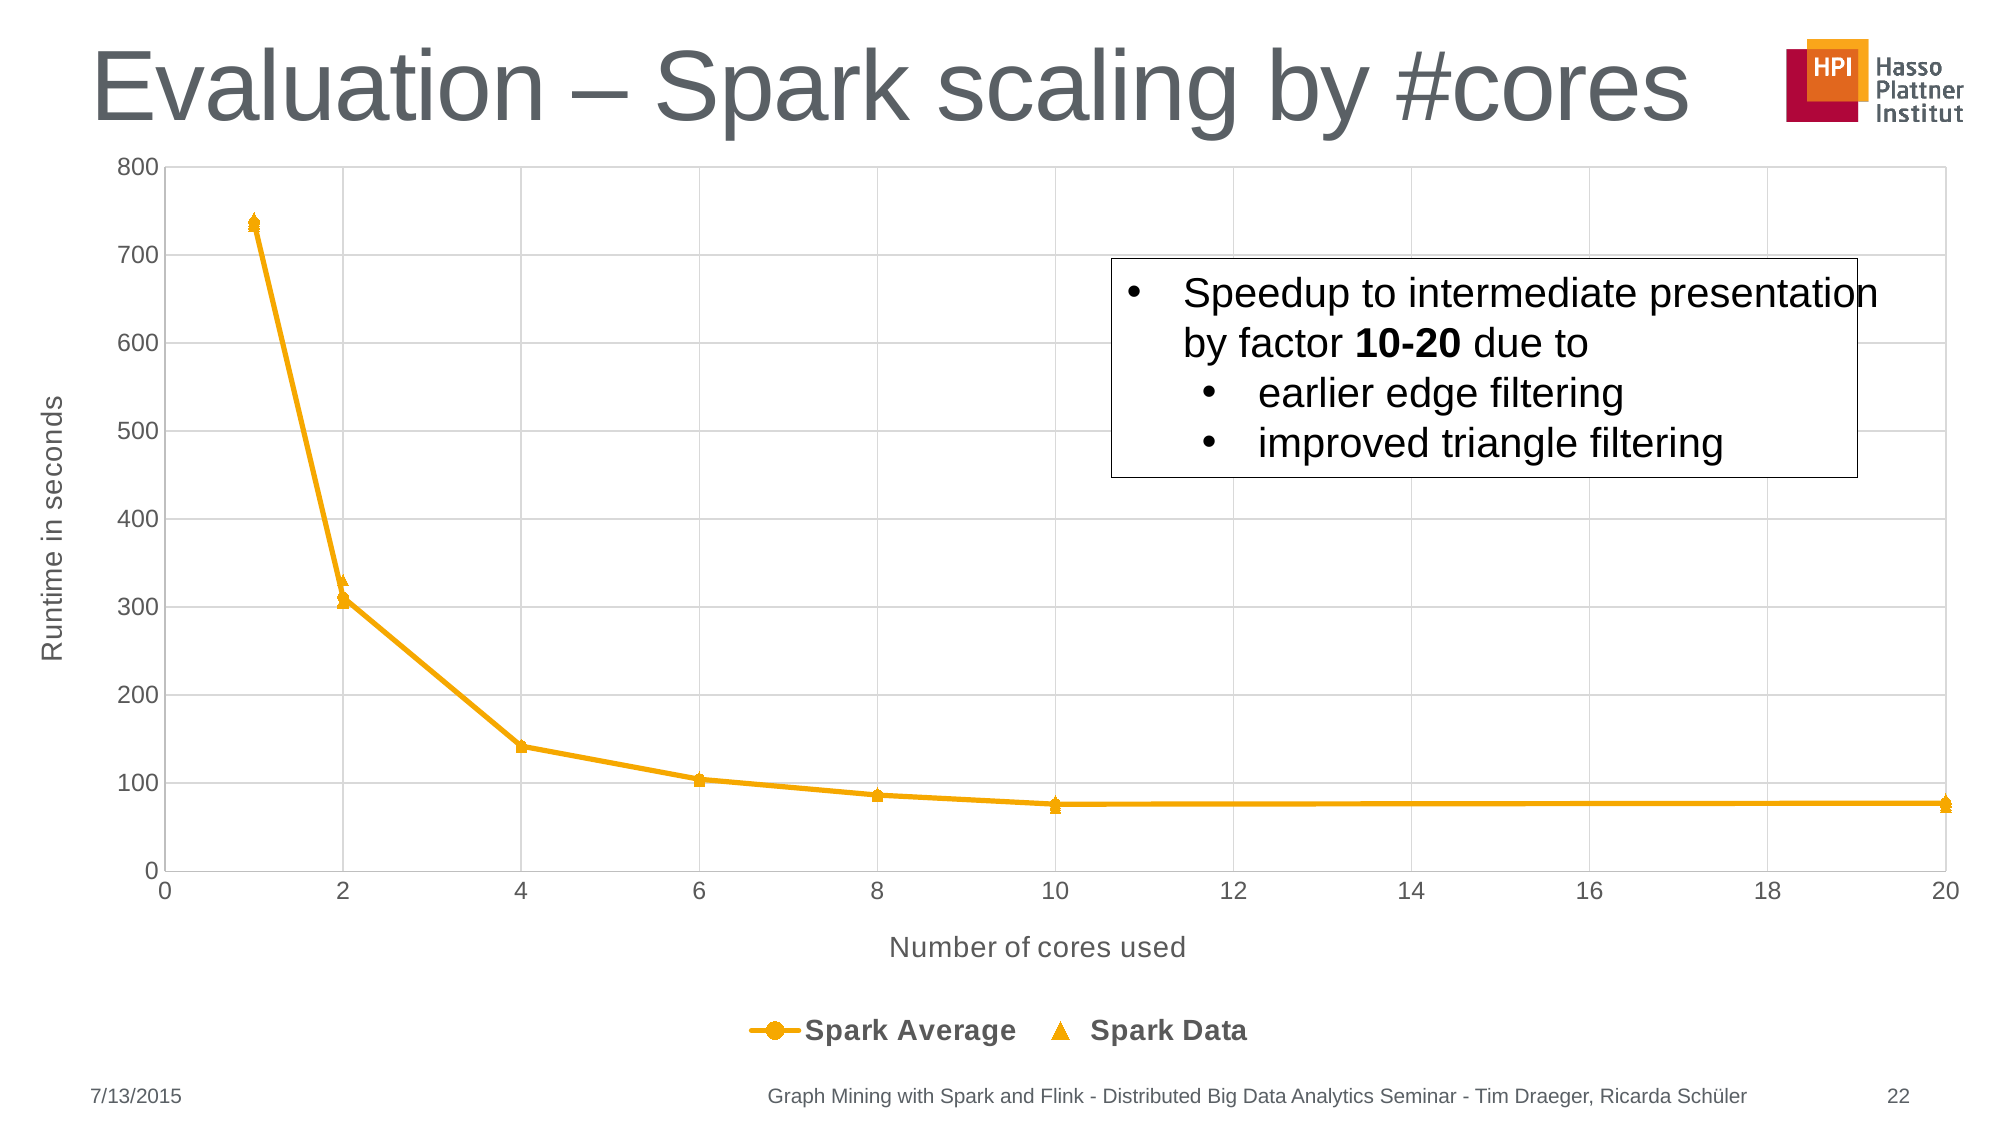

# Evaluation – Spark scaling by #cores

### Chart

| Category |  |  |  |  |  |  |
|---|---|---|---|---|---|---|
Speedup to intermediate presentation
by factor 10-20 due to
earlier edge filtering
improved triangle filtering
7/13/2015
Graph Mining with Spark and Flink - Distributed Big Data Analytics Seminar - Tim Draeger, Ricarda Schüler
22